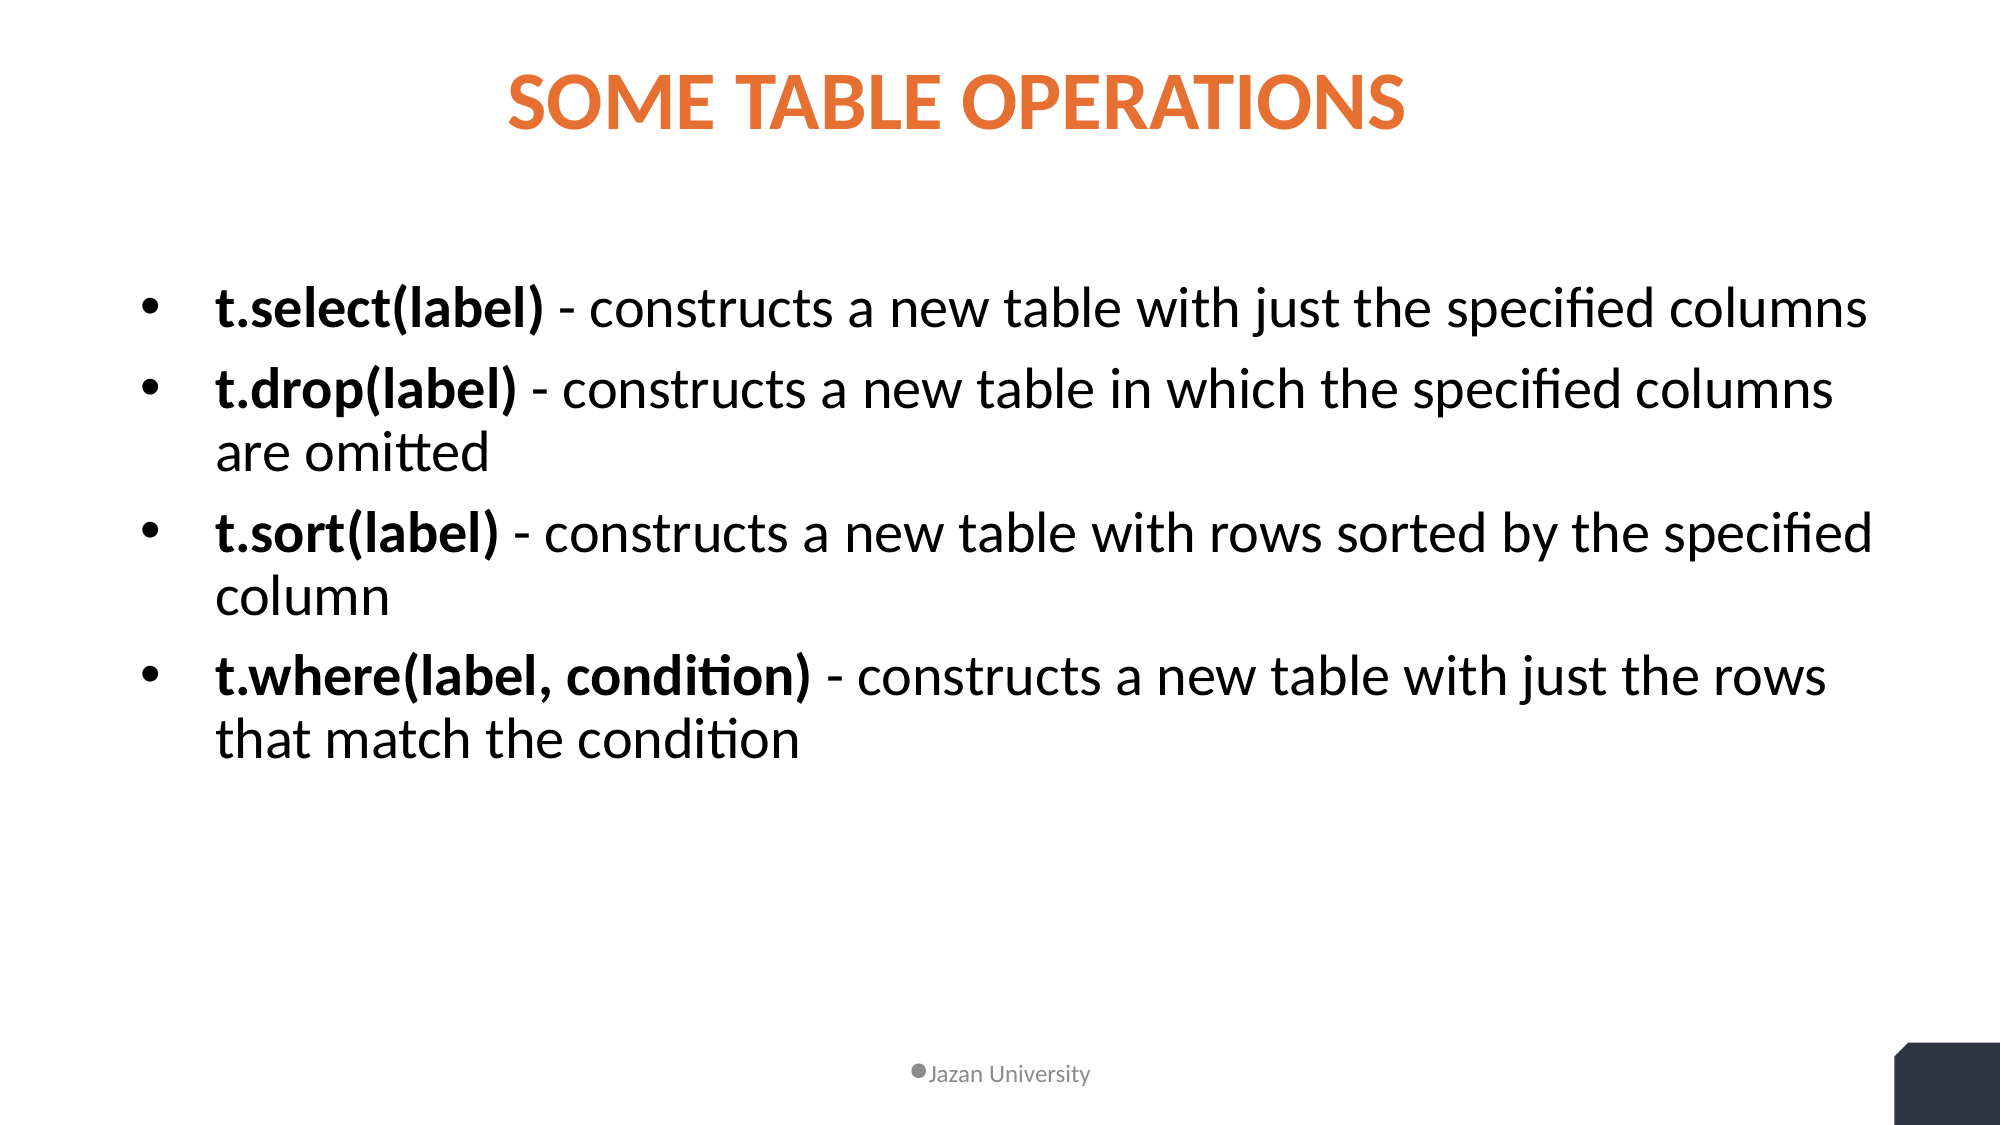

# Some Table Operations
t.select(label) - constructs a new table with just the specified columns
t.drop(label) - constructs a new table in which the specified columns are omitted
t.sort(label) - constructs a new table with rows sorted by the specified column
t.where(label, condition) - constructs a new table with just the rows that match the condition
Jazan University